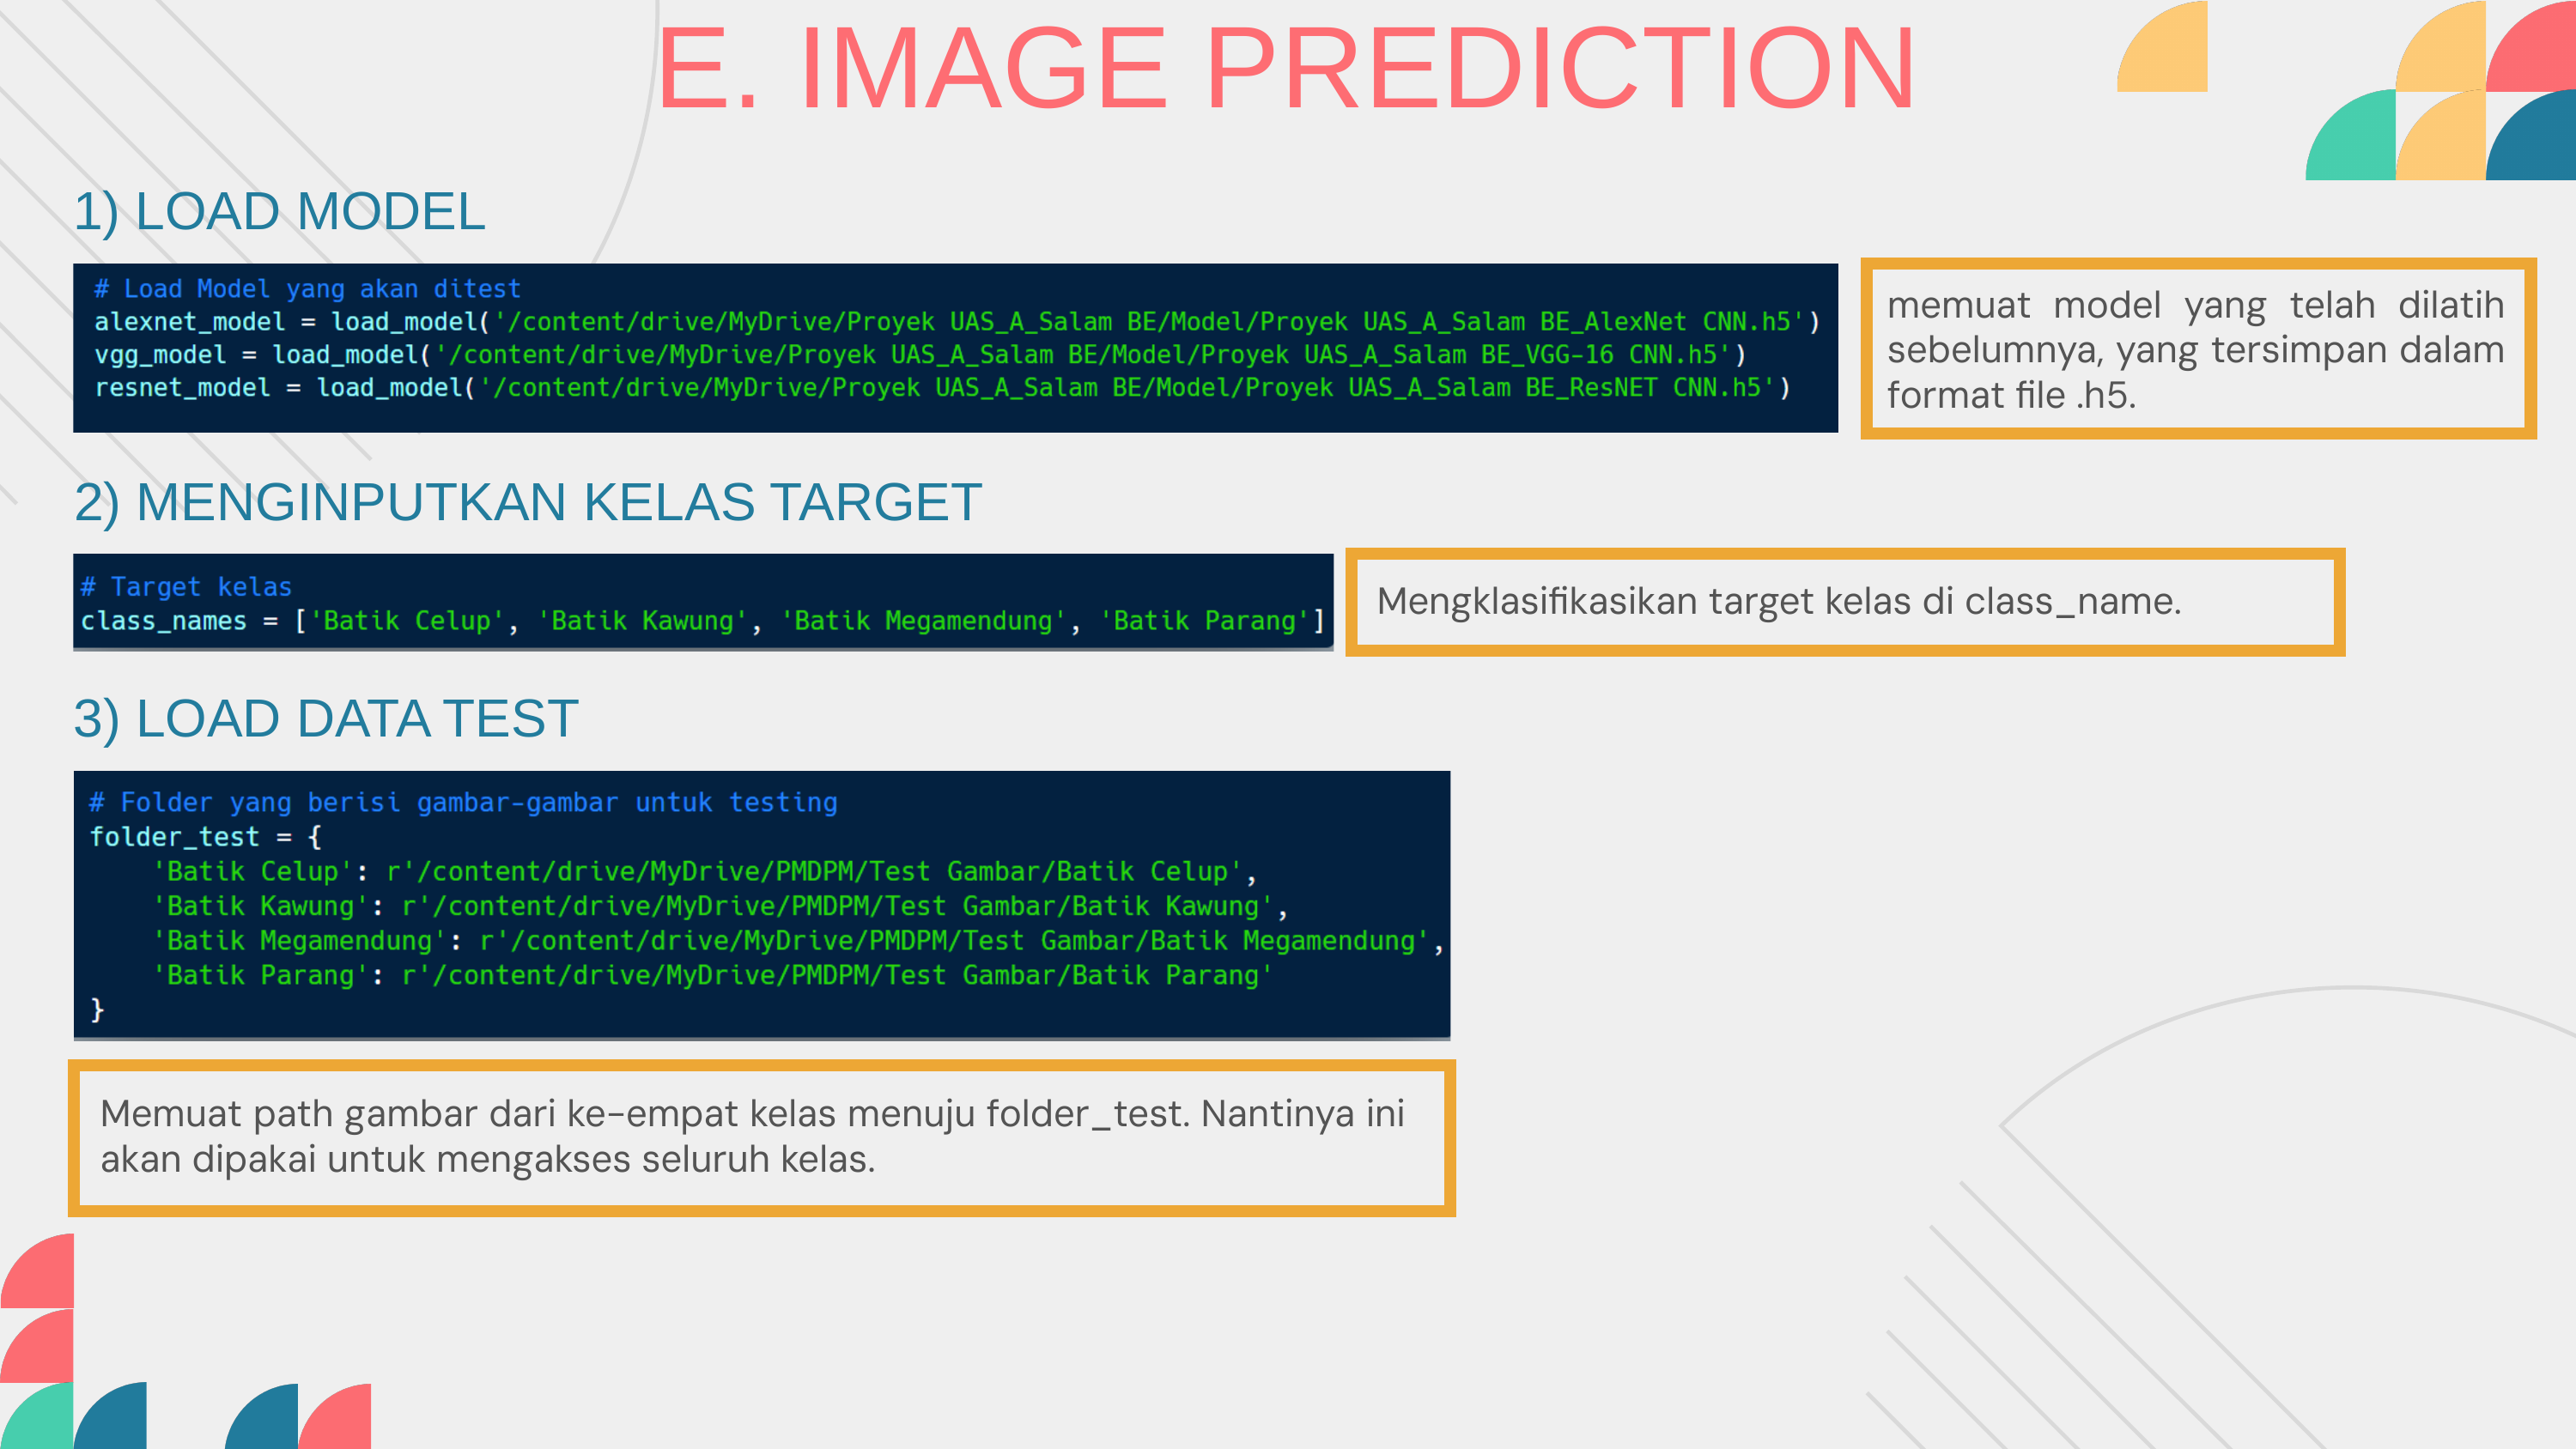

E. IMAGE PREDICTION

1) LOAD MODEL

memuat model yang telah dilatih sebelumnya, yang tersimpan dalam format file .h5.
2) MENGINPUTKAN KELAS TARGET

Mengklasifikasikan target kelas di class_name.
3) LOAD DATA TEST

Memuat path gambar dari ke-empat kelas menuju folder_test. Nantinya ini akan dipakai untuk mengakses seluruh kelas.